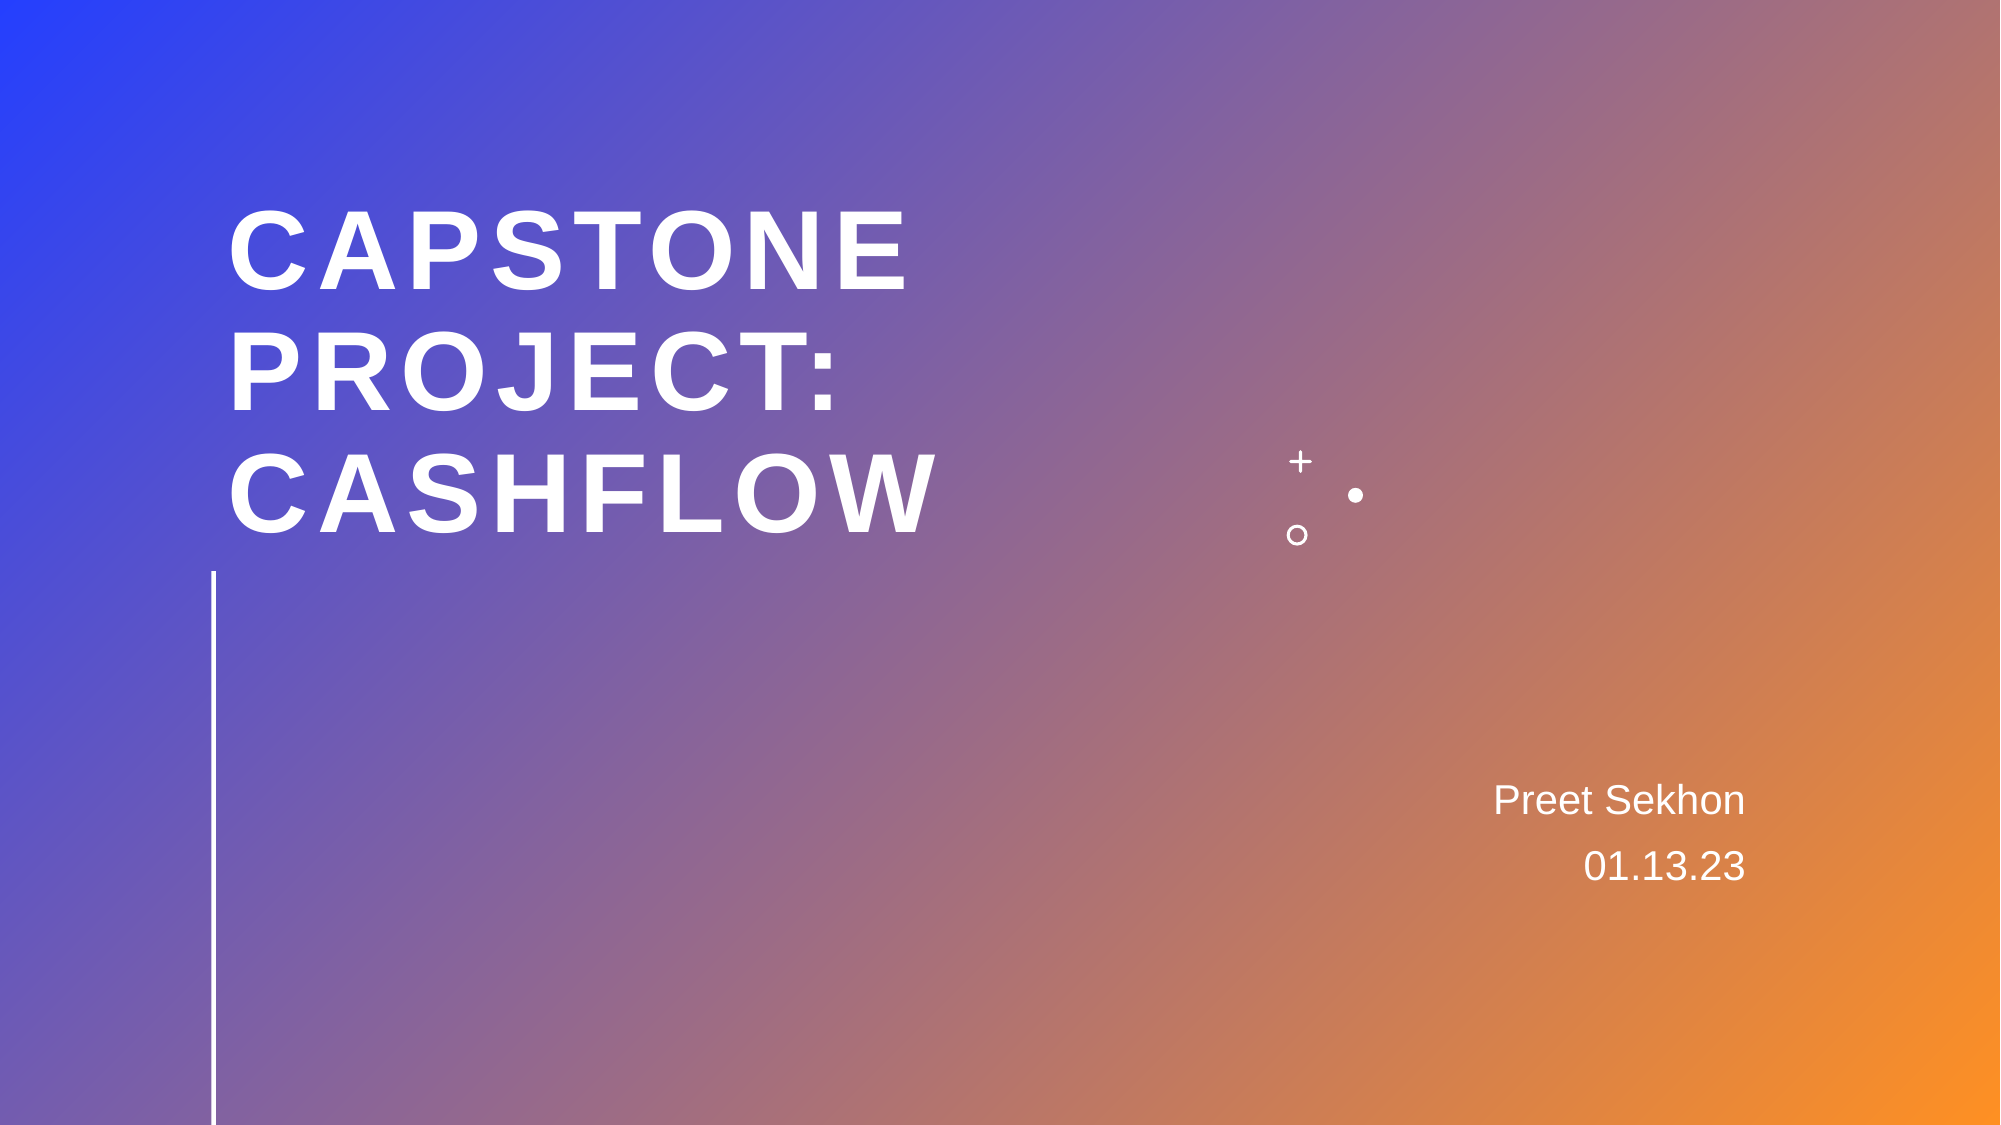

# Capstone Project: cashflow
Preet Sekhon
01.13.23